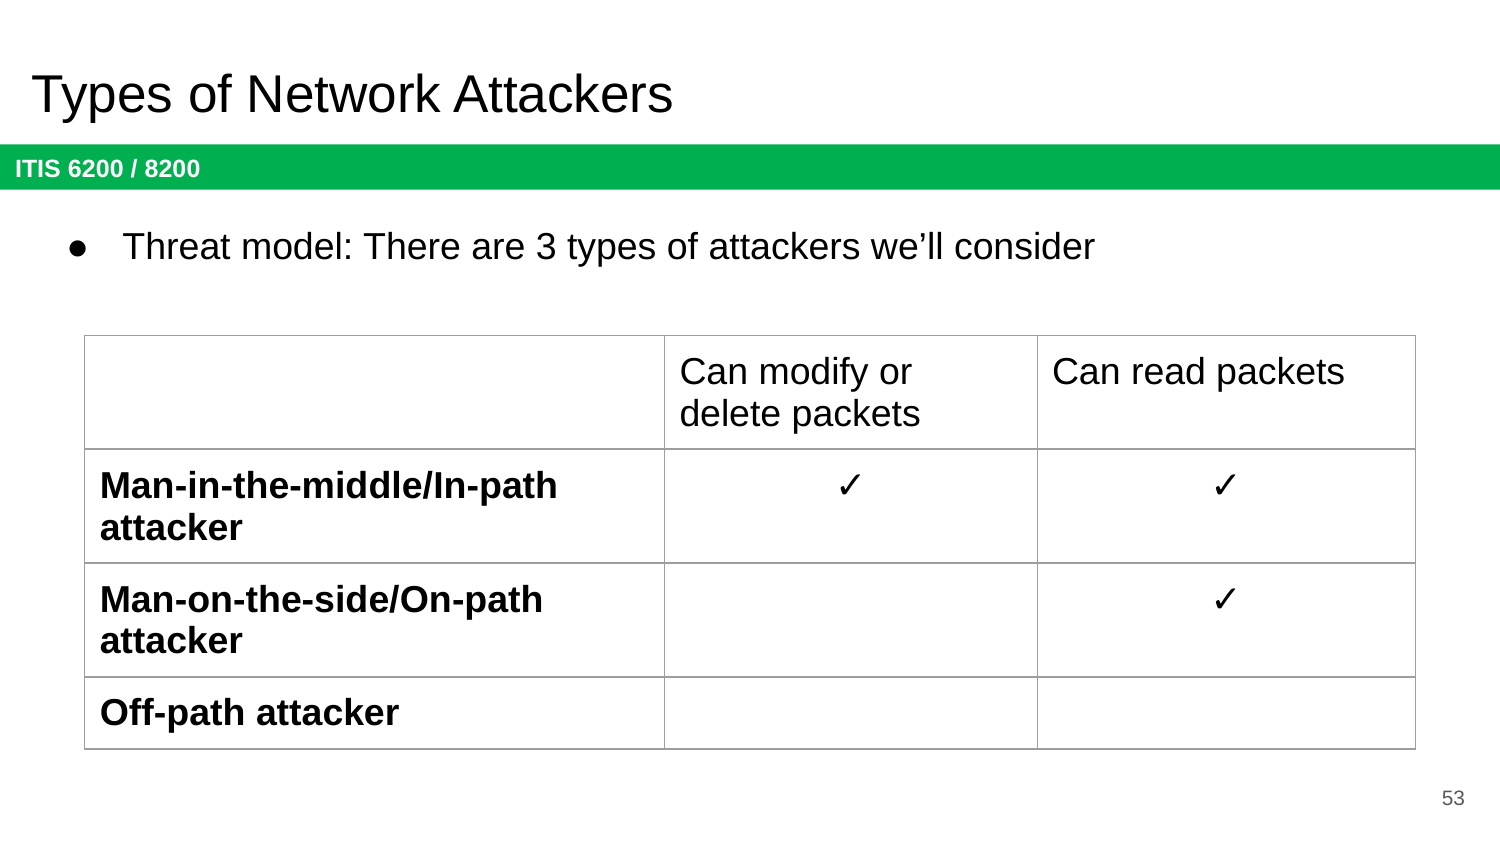

# Types of Network Attackers
Threat model: There are 3 types of attackers we’ll consider
|  | Can modify or delete packets | Can read packets |
| --- | --- | --- |
| Man-in-the-middle/In-path attacker | ✓ | ✓ |
| Man-on-the-side/On-path attacker |  | ✓ |
| Off-path attacker |  |  |
53